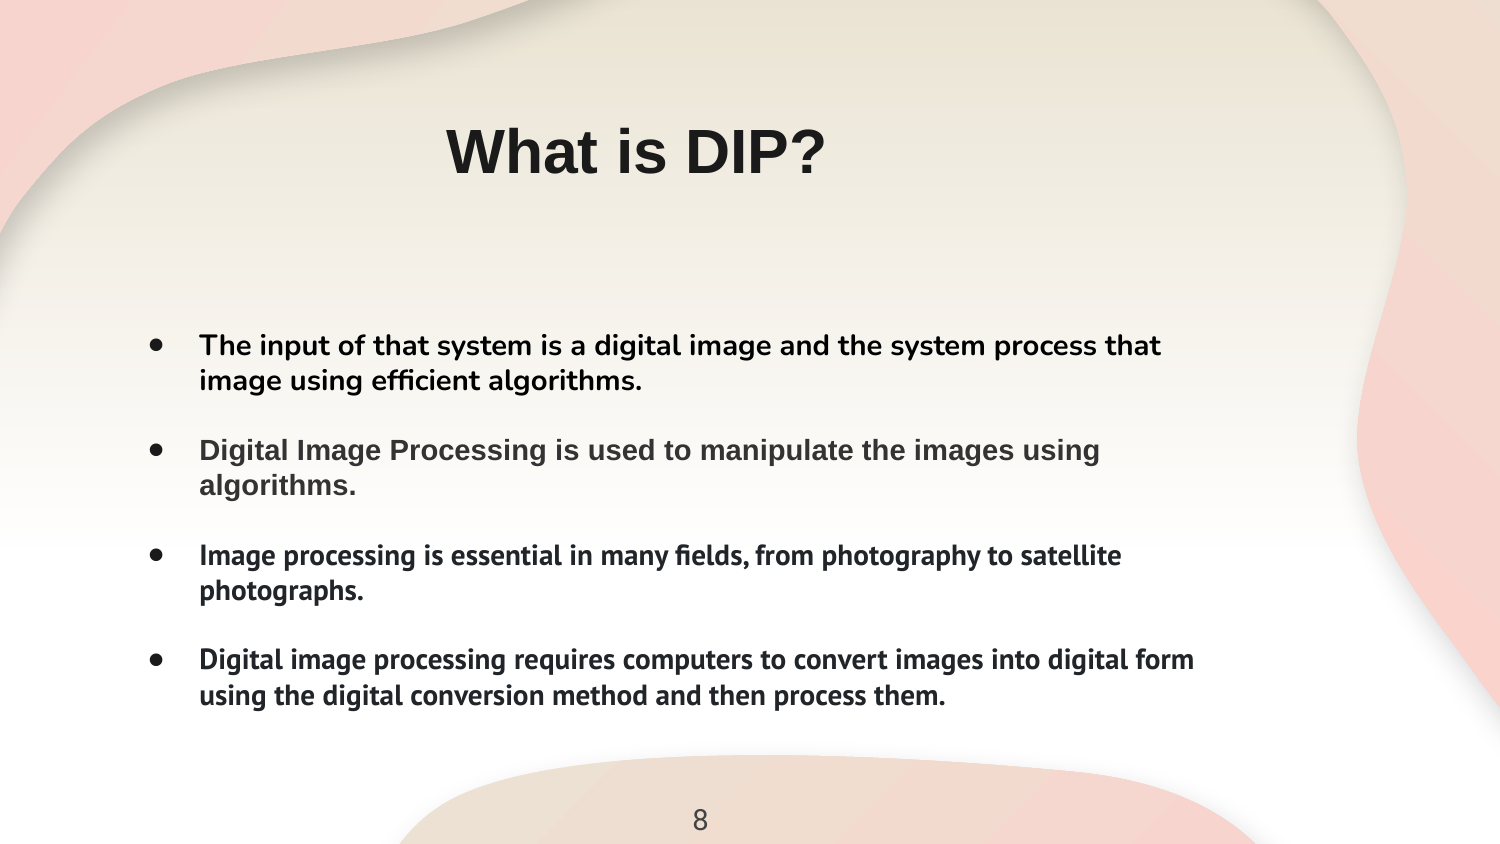

# What is DIP?

The input of that system is a digital image and the system process that image using efficient algorithms.

Digital Image Processing is used to manipulate the images using algorithms.

Image processing is essential in many fields, from photography to satellite photographs.

Digital image processing requires computers to convert images into digital form using the digital conversion method and then process them.

8